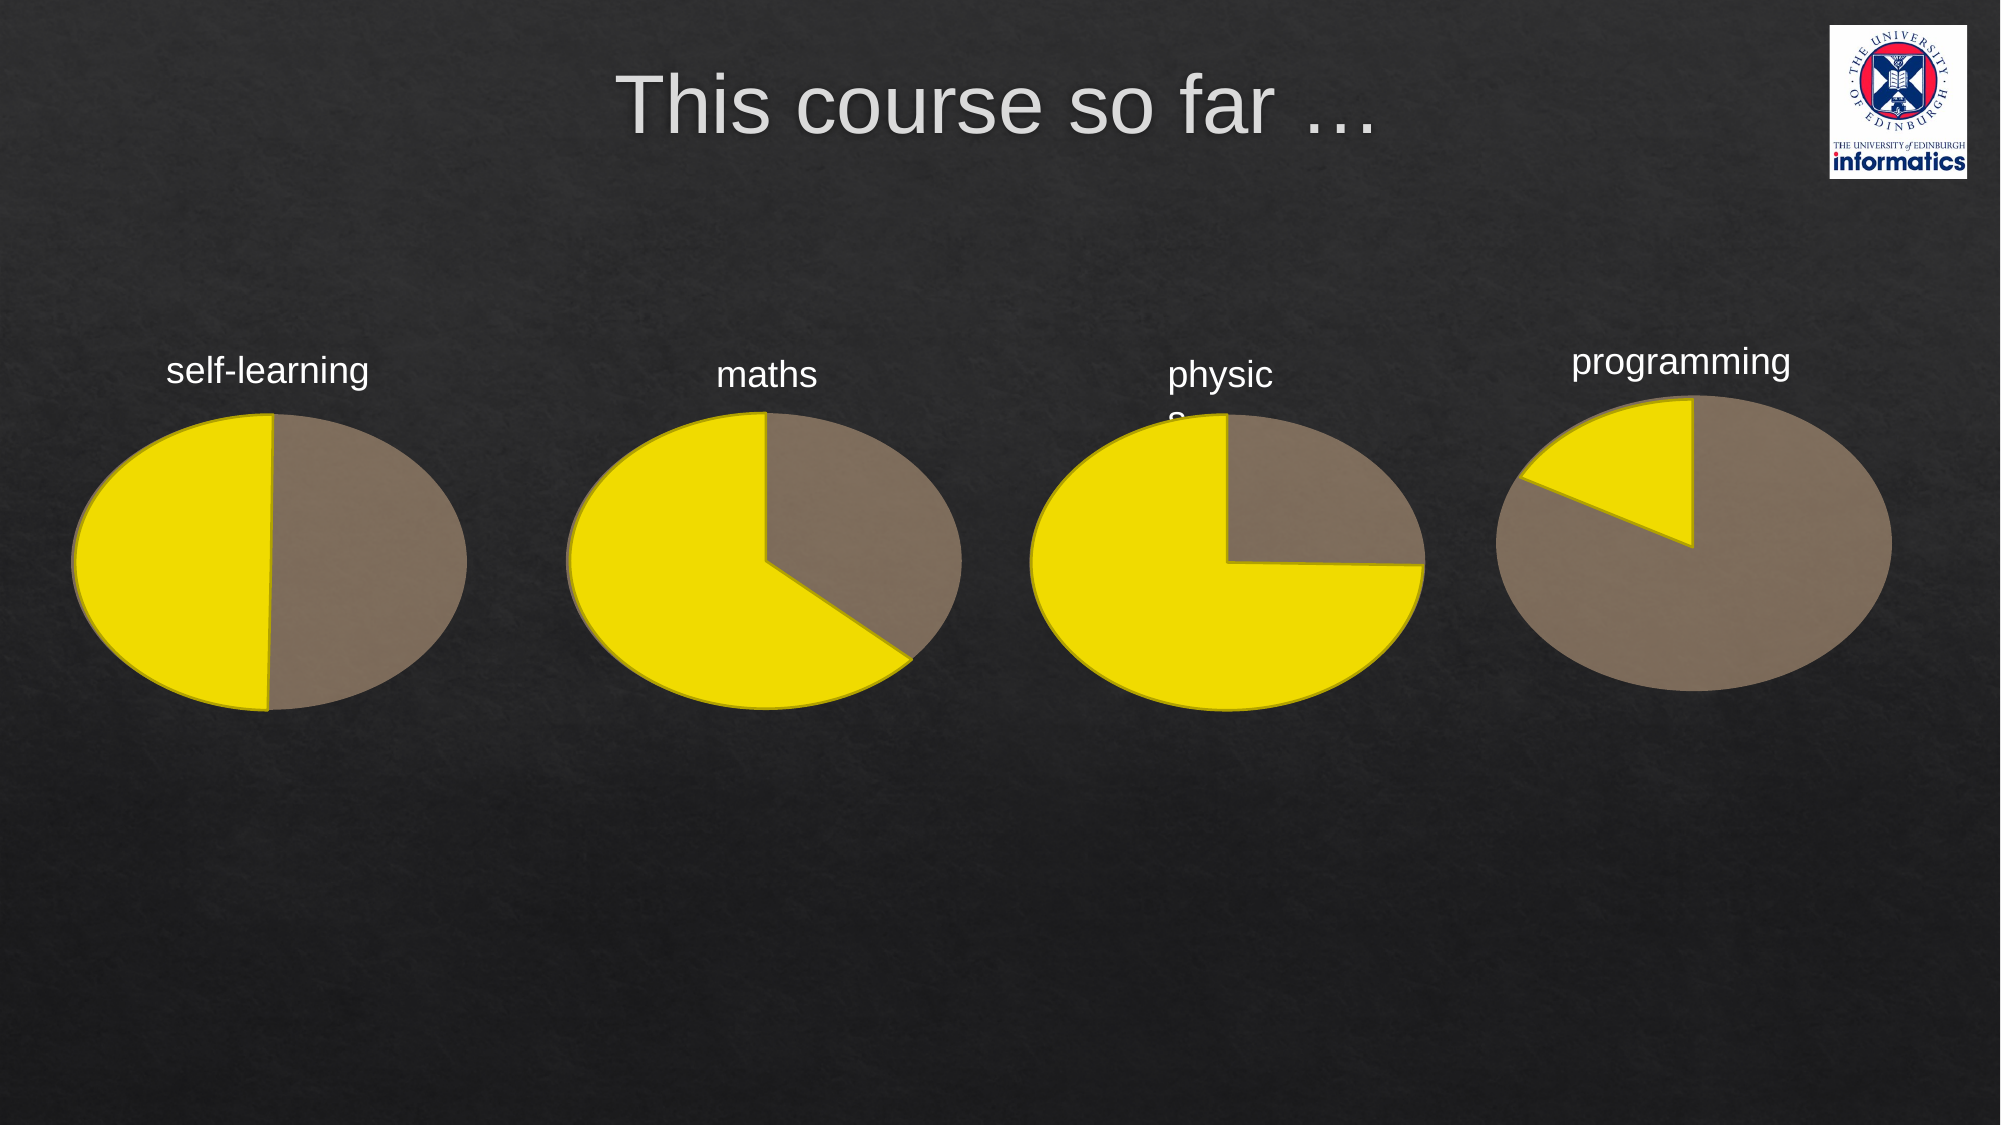

# This course so far …
programming
self-learning
maths
physics